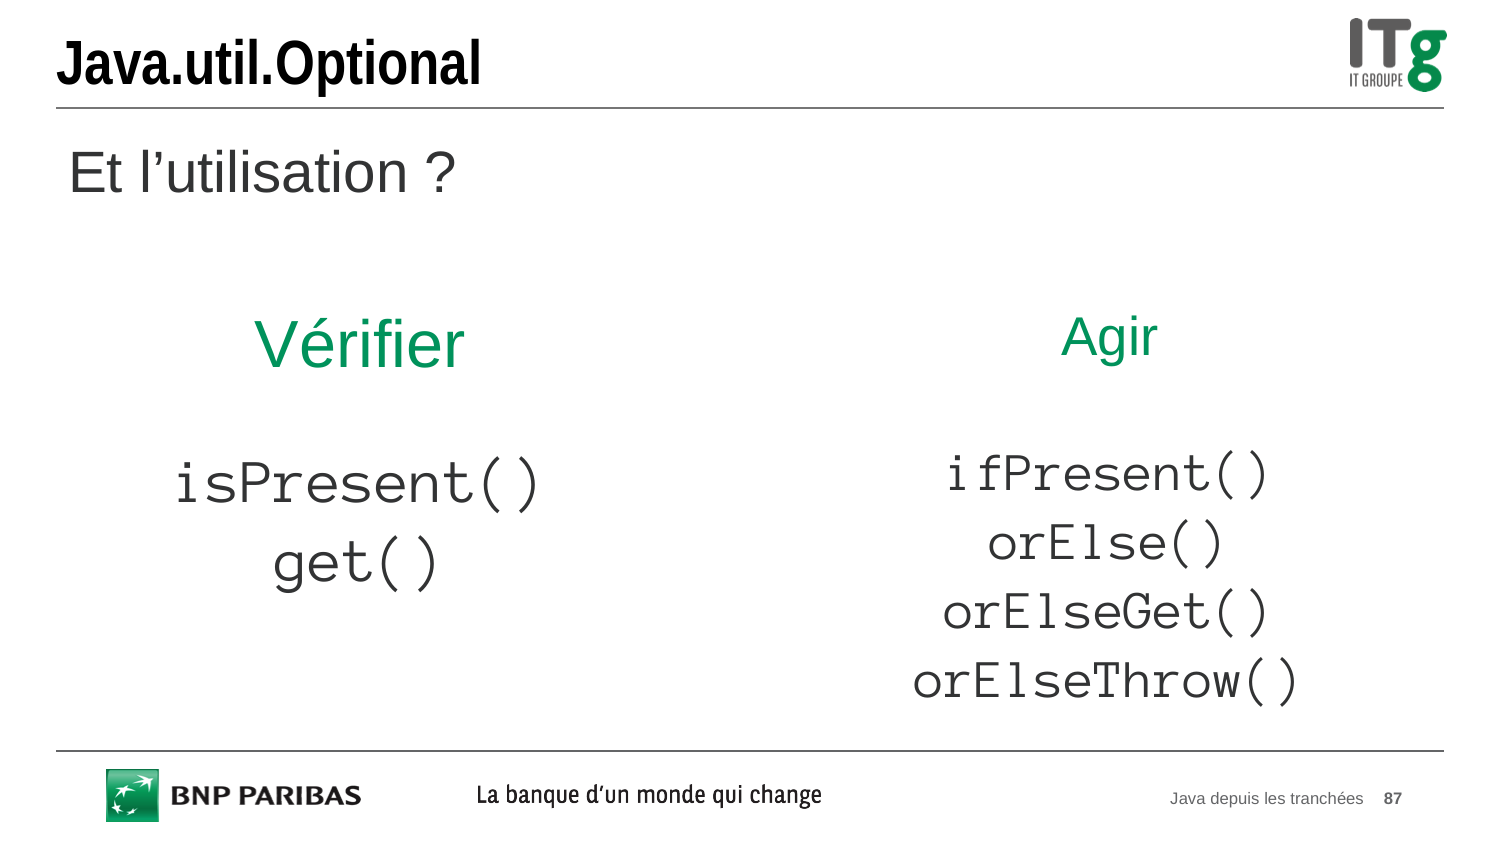

# Java.util.Optional
Et l’utilisation ?
Vérifier

isPresent()
get()
Agir
ifPresent()
orElse()
orElseGet()
orElseThrow()
Java depuis les tranchées
87